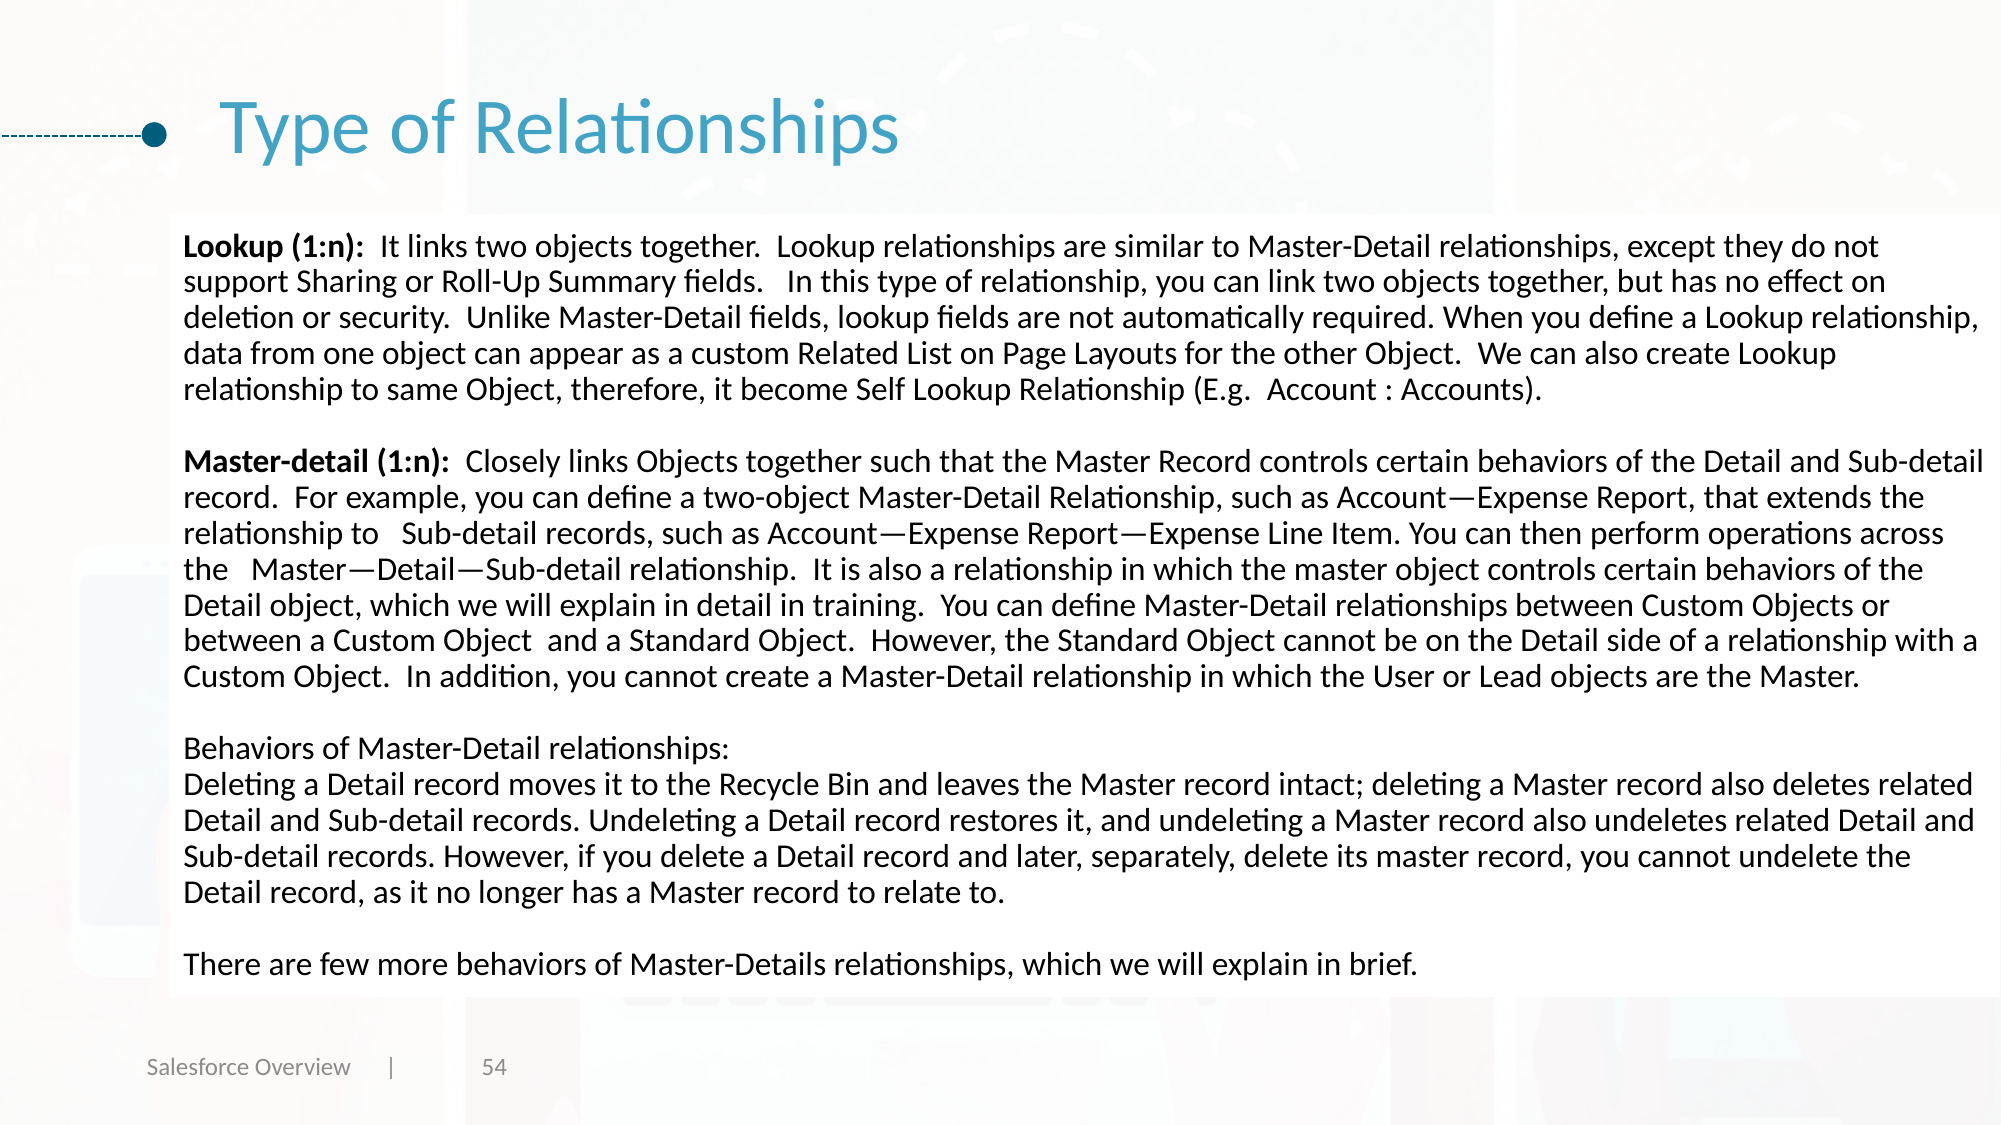

# Type of Relationships
Lookup (1:n):  It links two objects together.  Lookup relationships are similar to Master-Detail relationships, except they do not support Sharing or Roll-Up Summary fields.   In this type of relationship, you can link two objects together, but has no effect on deletion or security.  Unlike Master-Detail fields, lookup fields are not automatically required. When you define a Lookup relationship,
data from one object can appear as a custom Related List on Page Layouts for the other Object.  We can also create Lookup relationship to same Object, therefore, it become Self Lookup Relationship (E.g.  Account : Accounts).

Master-detail (1:n):  Closely links Objects together such that the Master Record controls certain behaviors of the Detail and Sub-detail record.  For example, you can define a two-object Master-Detail Relationship, such as Account—Expense Report, that extends the relationship to   Sub-detail records, such as Account—Expense Report—Expense Line Item. You can then perform operations across the   Master—Detail—Sub-detail relationship.  It is also a relationship in which the master object controls certain behaviors of the Detail object, which we will explain in detail in training.  You can define Master-Detail relationships between Custom Objects or between a Custom Object  and a Standard Object.  However, the Standard Object cannot be on the Detail side of a relationship with a Custom Object.  In addition, you cannot create a Master-Detail relationship in which the User or Lead objects are the Master.

Behaviors of Master-Detail relationships:
Deleting a Detail record moves it to the Recycle Bin and leaves the Master record intact; deleting a Master record also deletes related Detail and Sub-detail records. Undeleting a Detail record restores it, and undeleting a Master record also undeletes related Detail and Sub-detail records. However, if you delete a Detail record and later, separately, delete its master record, you cannot undelete the Detail record, as it no longer has a Master record to relate to.

There are few more behaviors of Master-Details relationships, which we will explain in brief.
Salesforce Overview      |
54